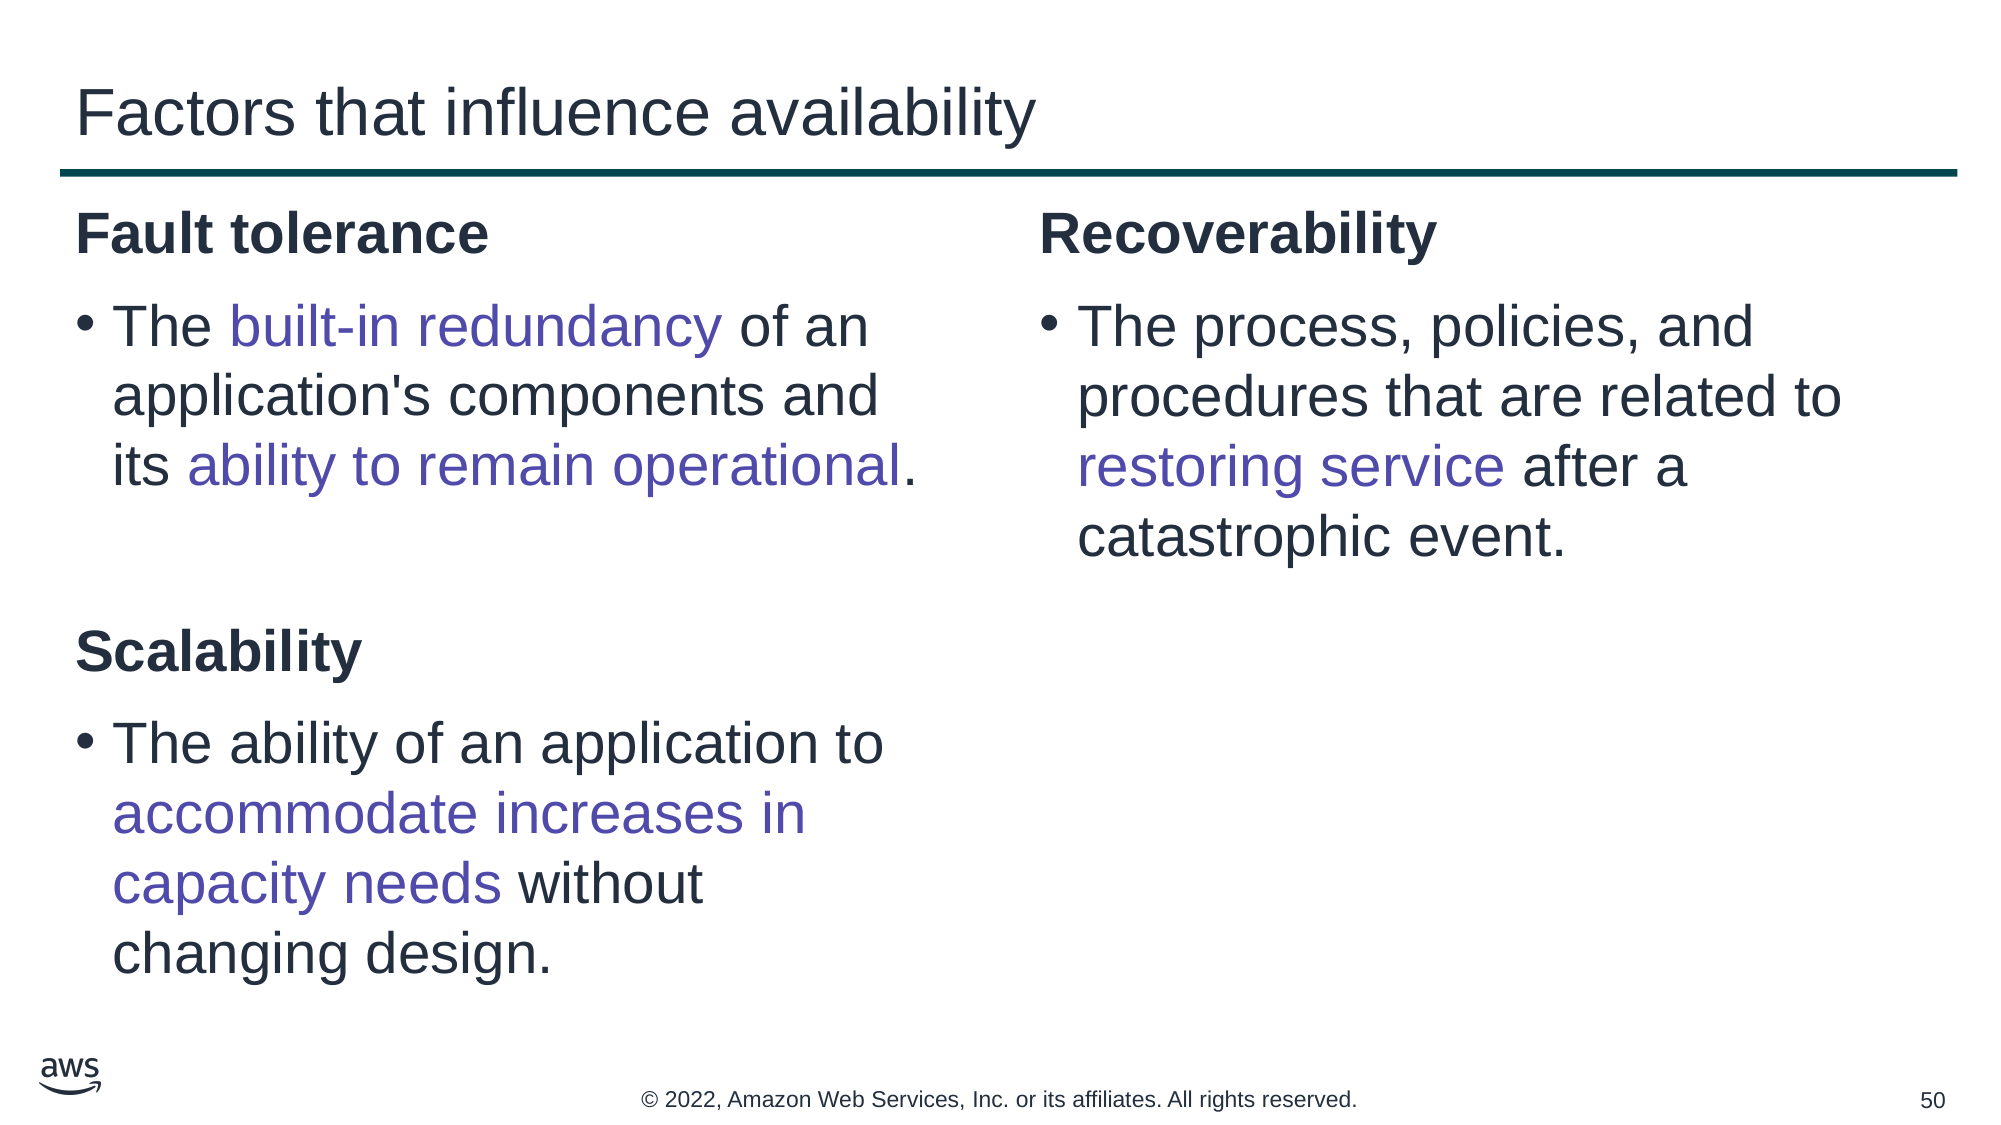

# Factors that influence availability
Fault tolerance
The built-in redundancy of an application's components and its ability to remain operational.

Scalability
The ability of an application to accommodate increases in capacity needs without changing design.
Recoverability
The process, policies, and procedures that are related to restoring service after a catastrophic event.

50